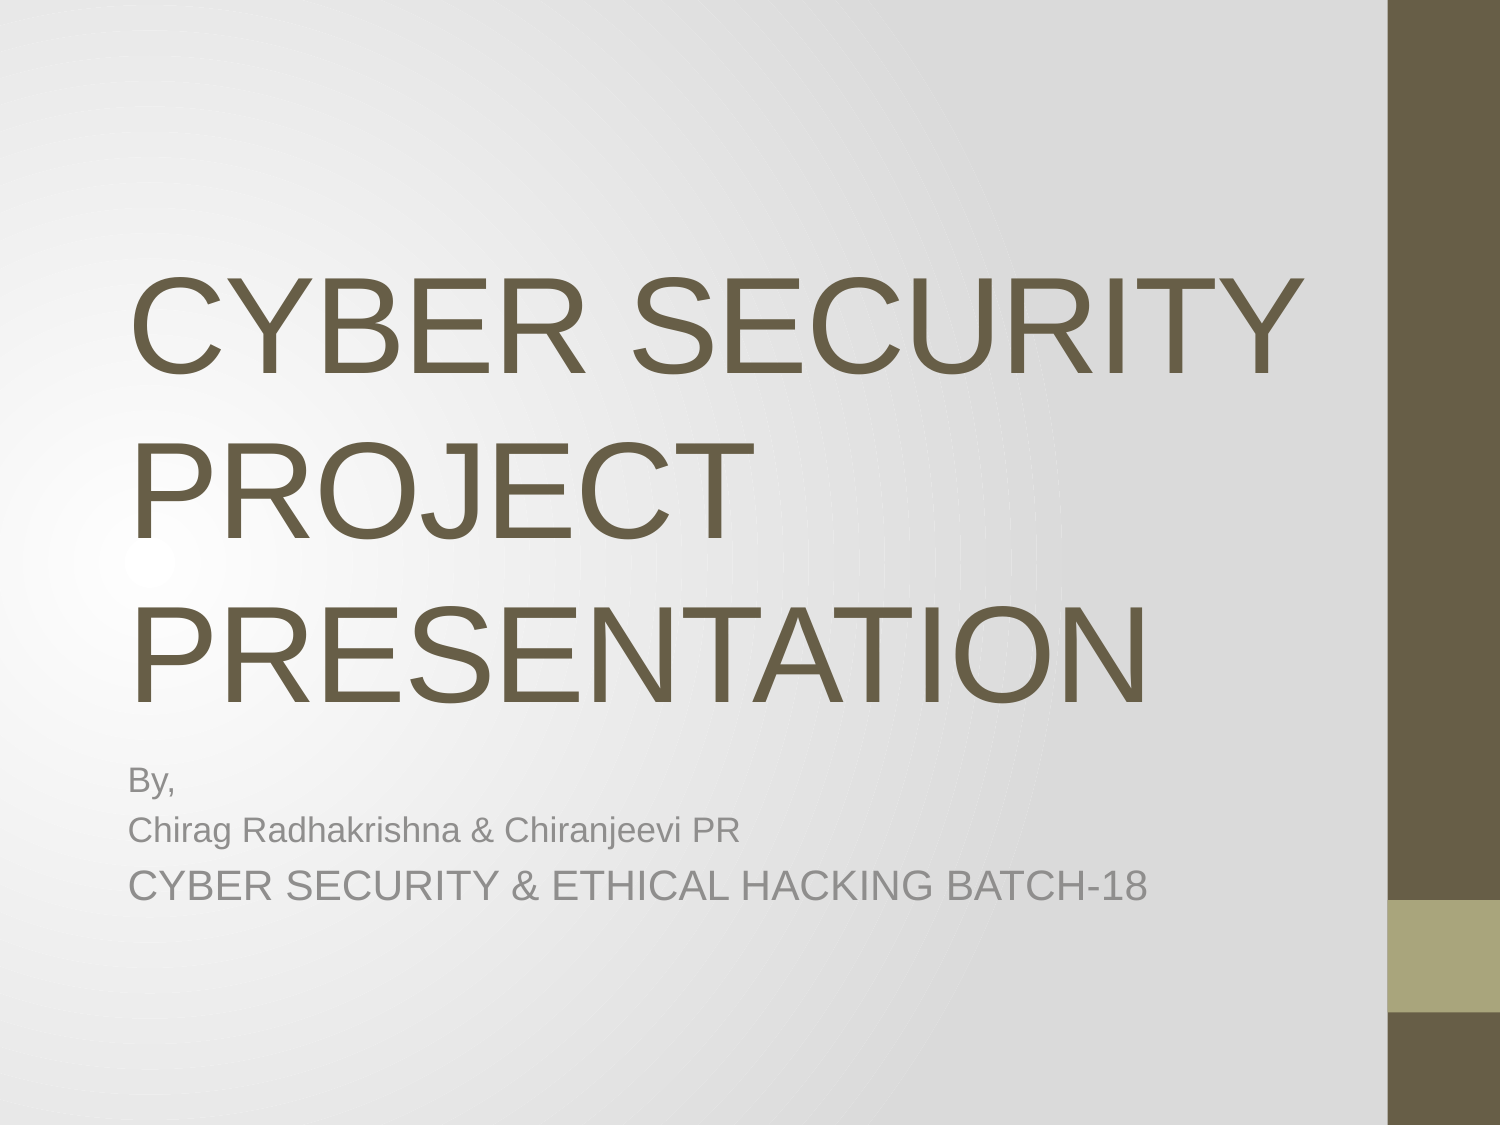

# CYBER SECURITY PROJECT PRESENTATION
By,
Chirag Radhakrishna & Chiranjeevi PR
CYBER SECURITY & ETHICAL HACKING BATCH-18